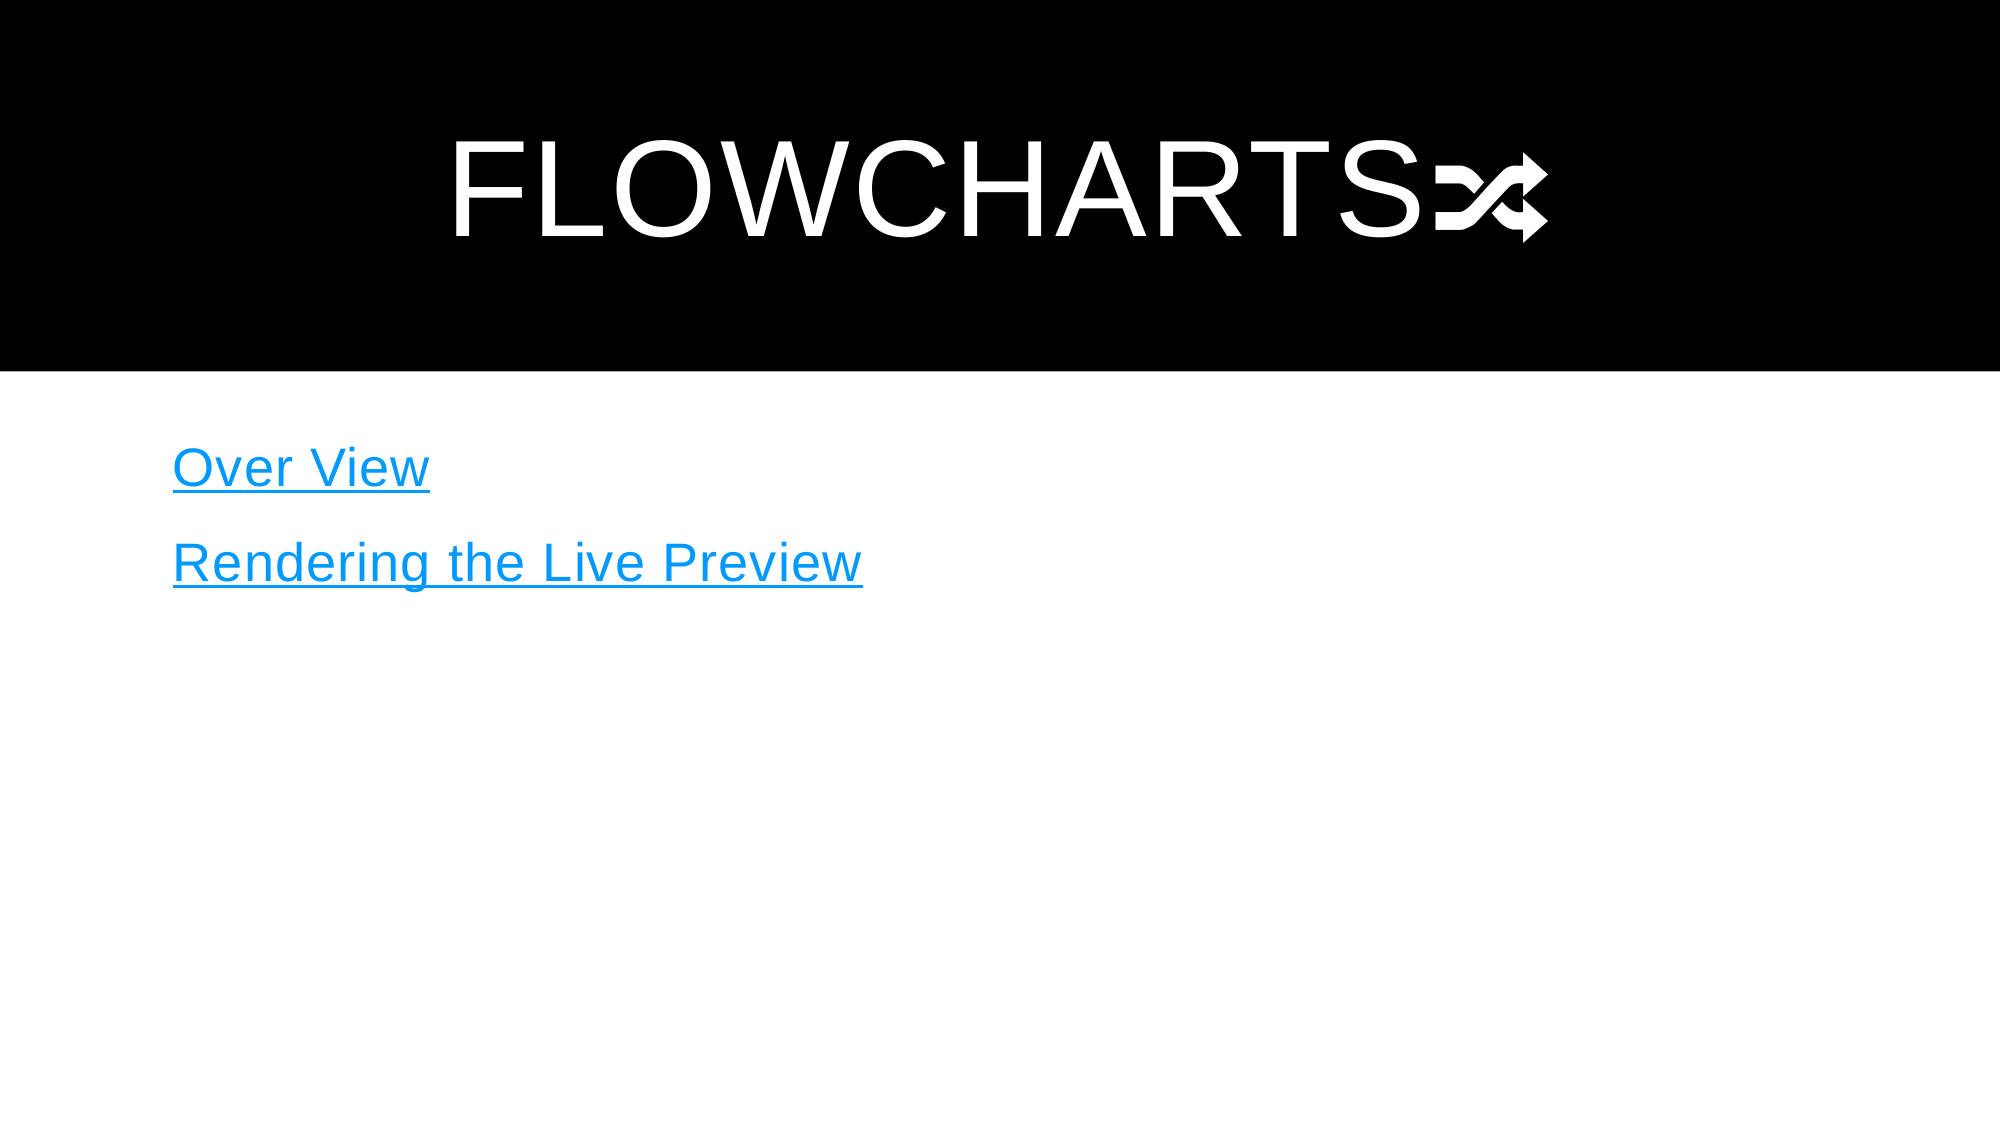

# Flowcharts🔀
Over View
Rendering the Live Preview